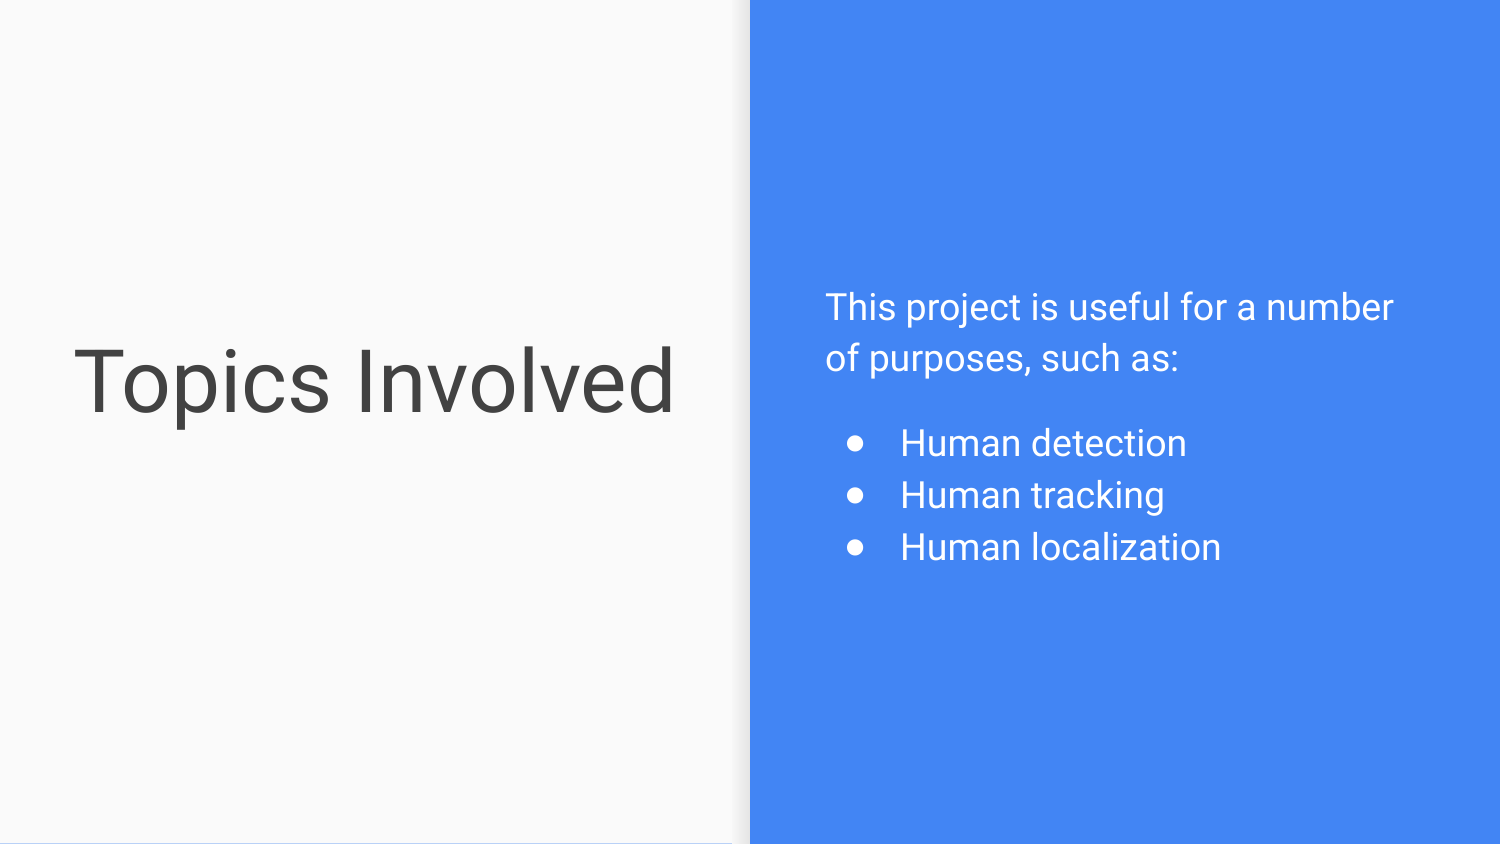

This project is useful for a number of purposes, such as:
Human detection
Human tracking
Human localization
# Topics Involved